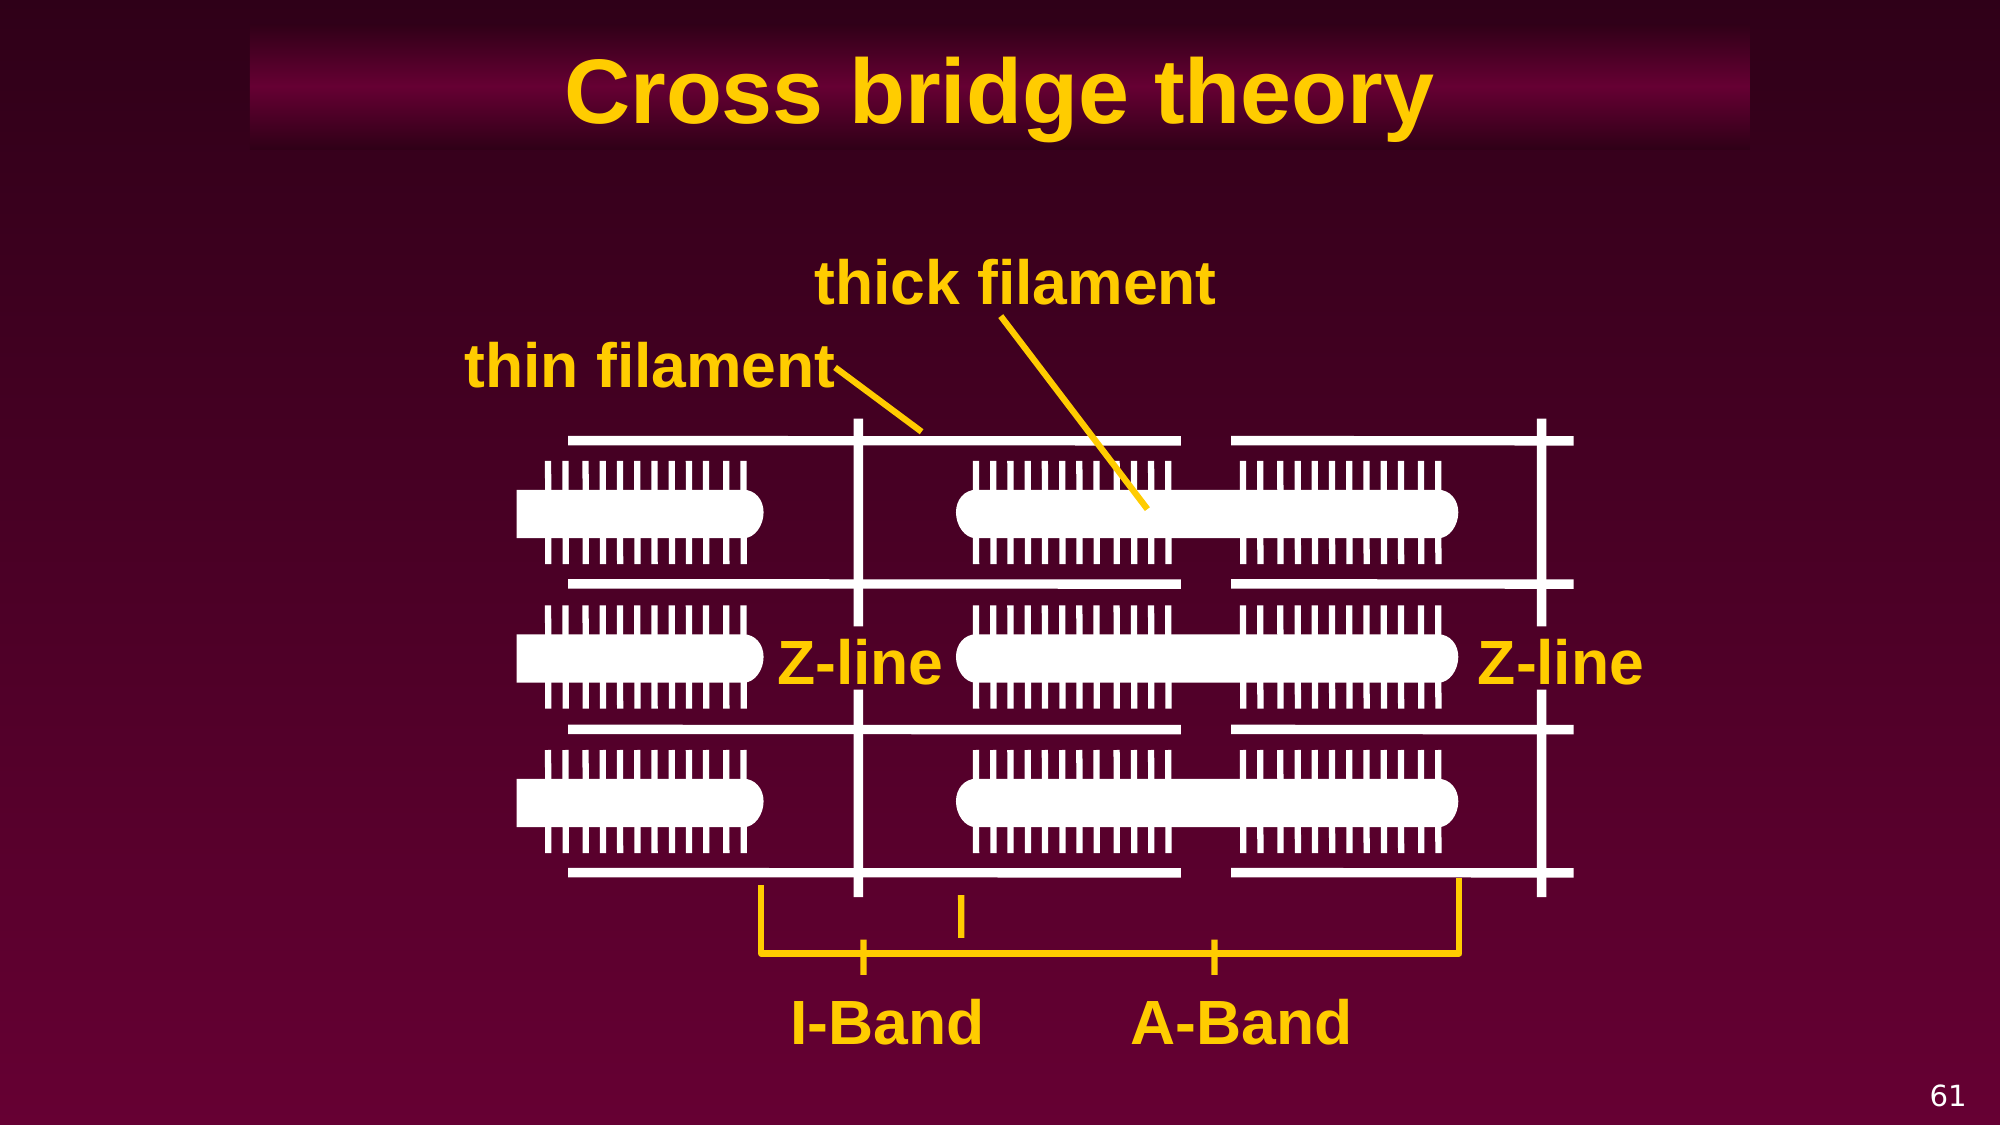

Cross bridge theory
thick filament

thin filament

Z-line
Z-line

I-Band
A-Band
61